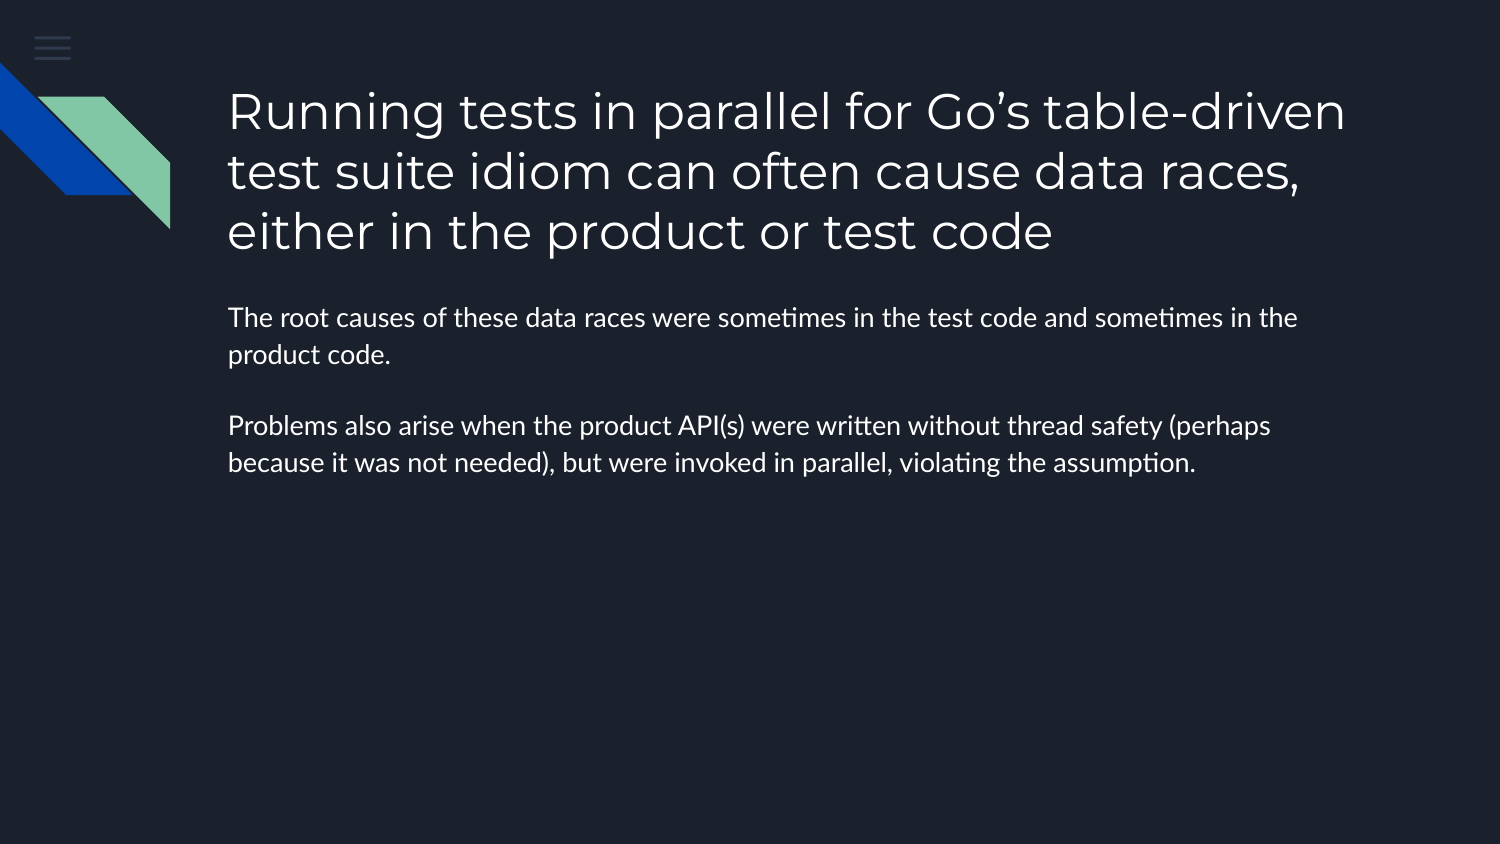

# Running tests in parallel for Go’s table-driven test suite idiom can often cause data races, either in the product or test code
The root causes of these data races were sometimes in the test code and sometimes in the product code.
Problems also arise when the product API(s) were written without thread safety (perhaps because it was not needed), but were invoked in parallel, violating the assumption.